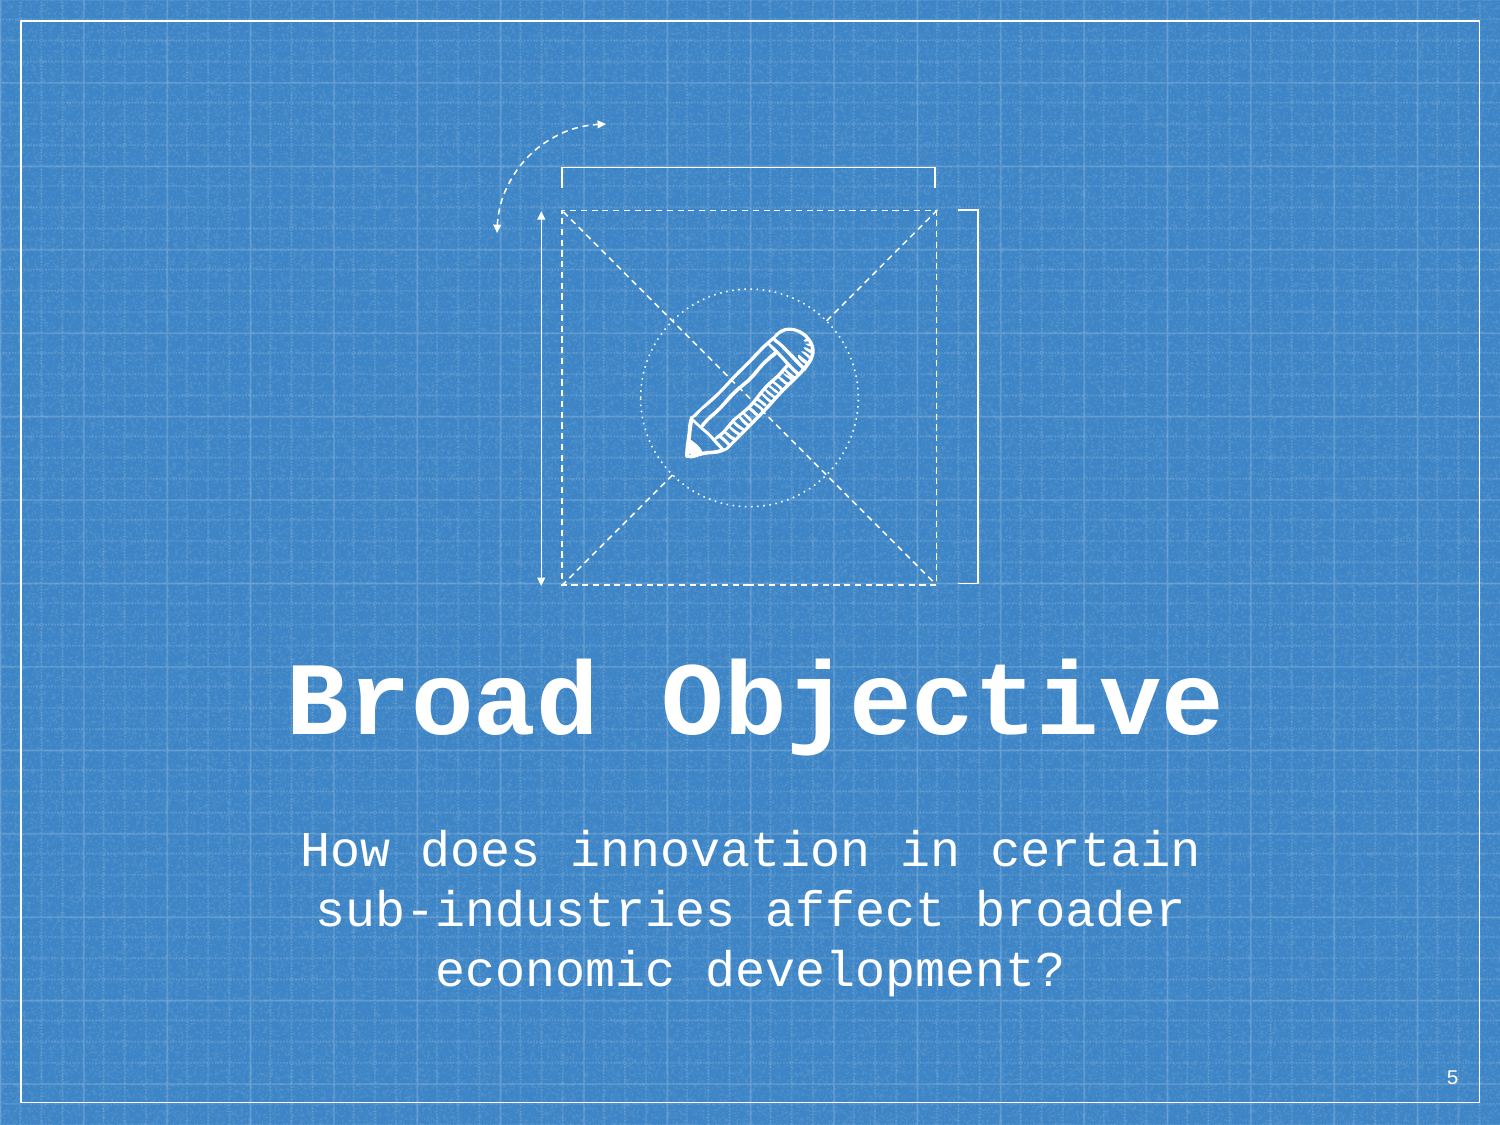

Broad Objective
How does innovation in certain sub-industries affect broader economic development?
5